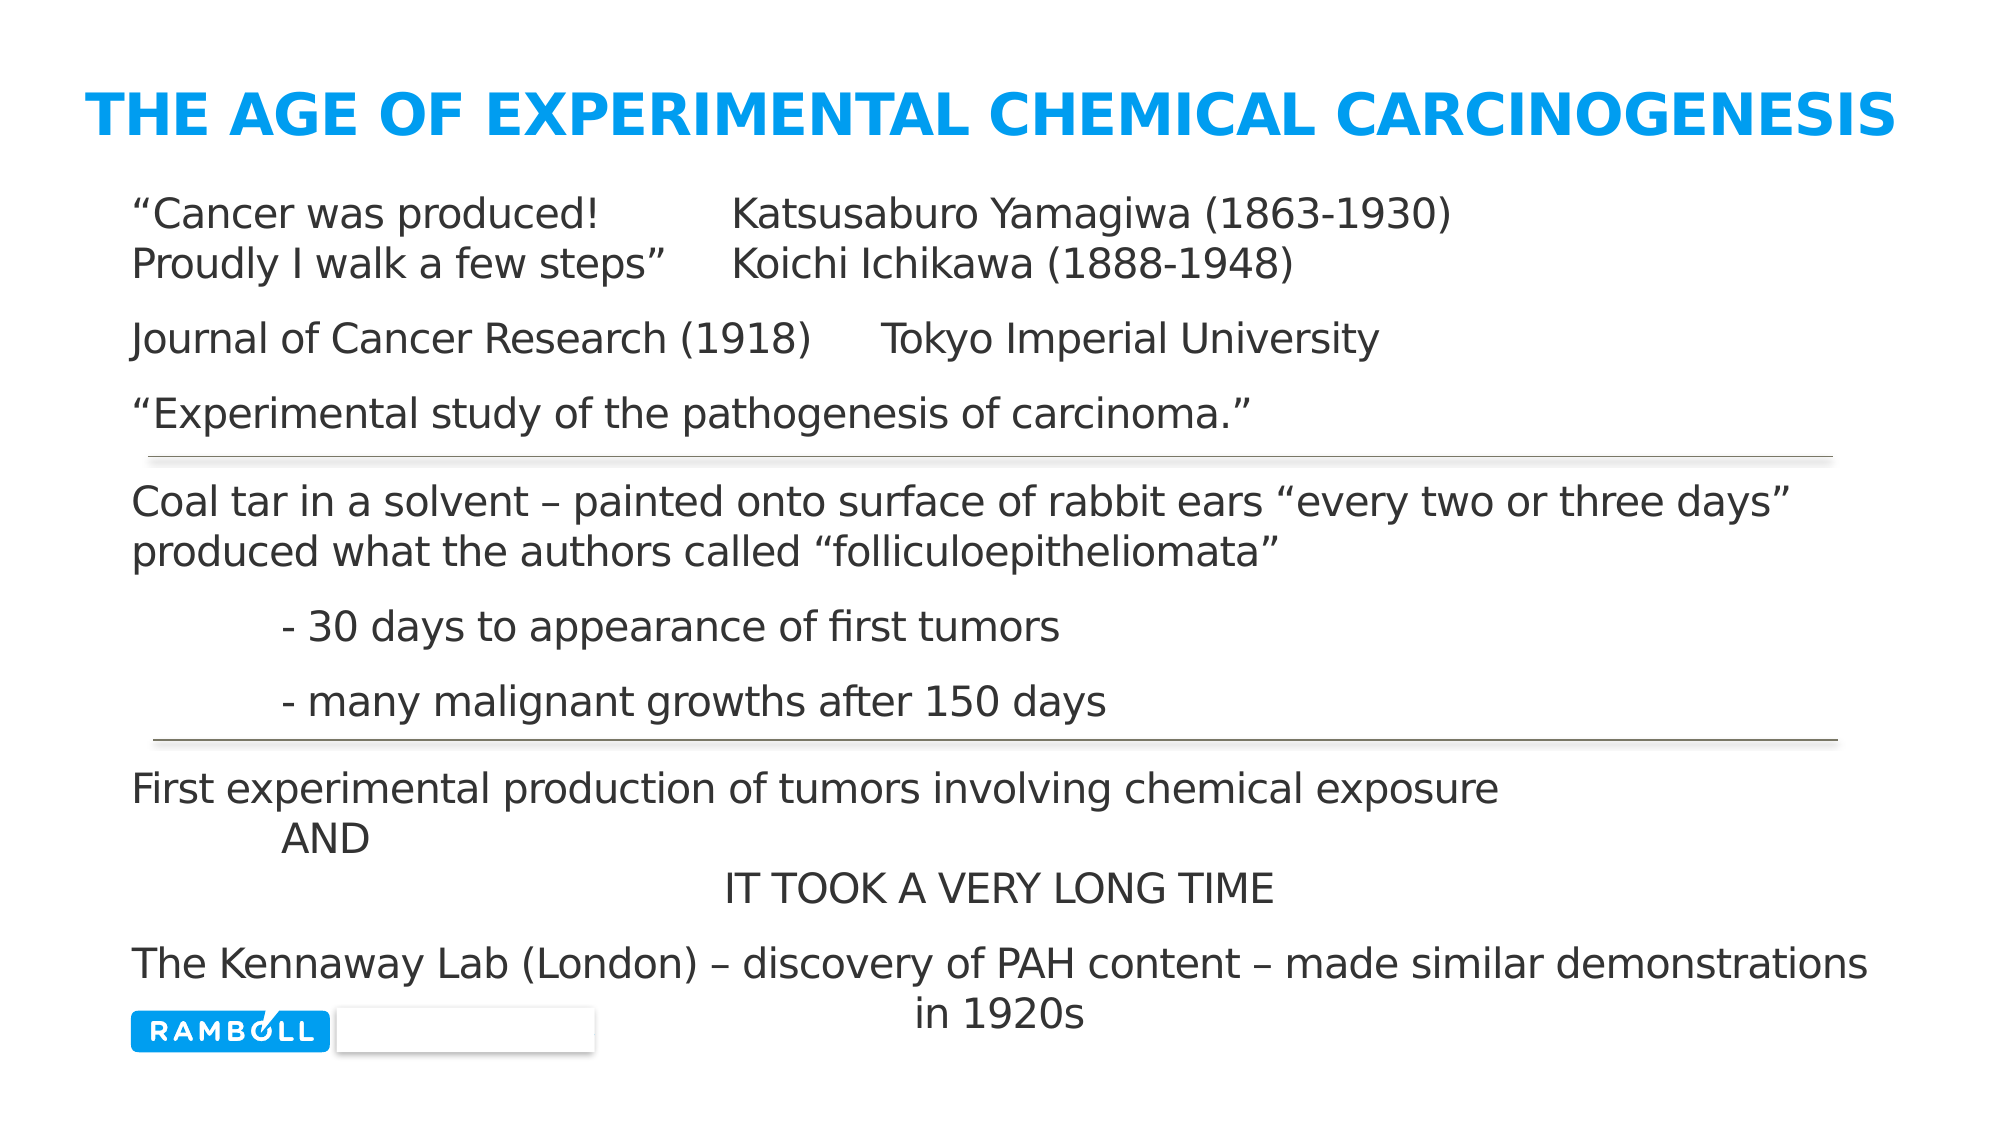

# The Age of experimental chemical carcinogenesis
“Cancer was produced!	Katsusaburo Yamagiwa (1863-1930)
Proudly I walk a few steps”	Koichi Ichikawa (1888-1948)
Journal of Cancer Research (1918)	Tokyo Imperial University
“Experimental study of the pathogenesis of carcinoma.”
Coal tar in a solvent – painted onto surface of rabbit ears “every two or three days” produced what the authors called “folliculoepitheliomata”
	- 30 days to appearance of first tumors
	- many malignant growths after 150 days
First experimental production of tumors involving chemical exposure
	AND
IT TOOK A VERY LONG TIME
The Kennaway Lab (London) – discovery of PAH content – made similar demonstrations in 1920s